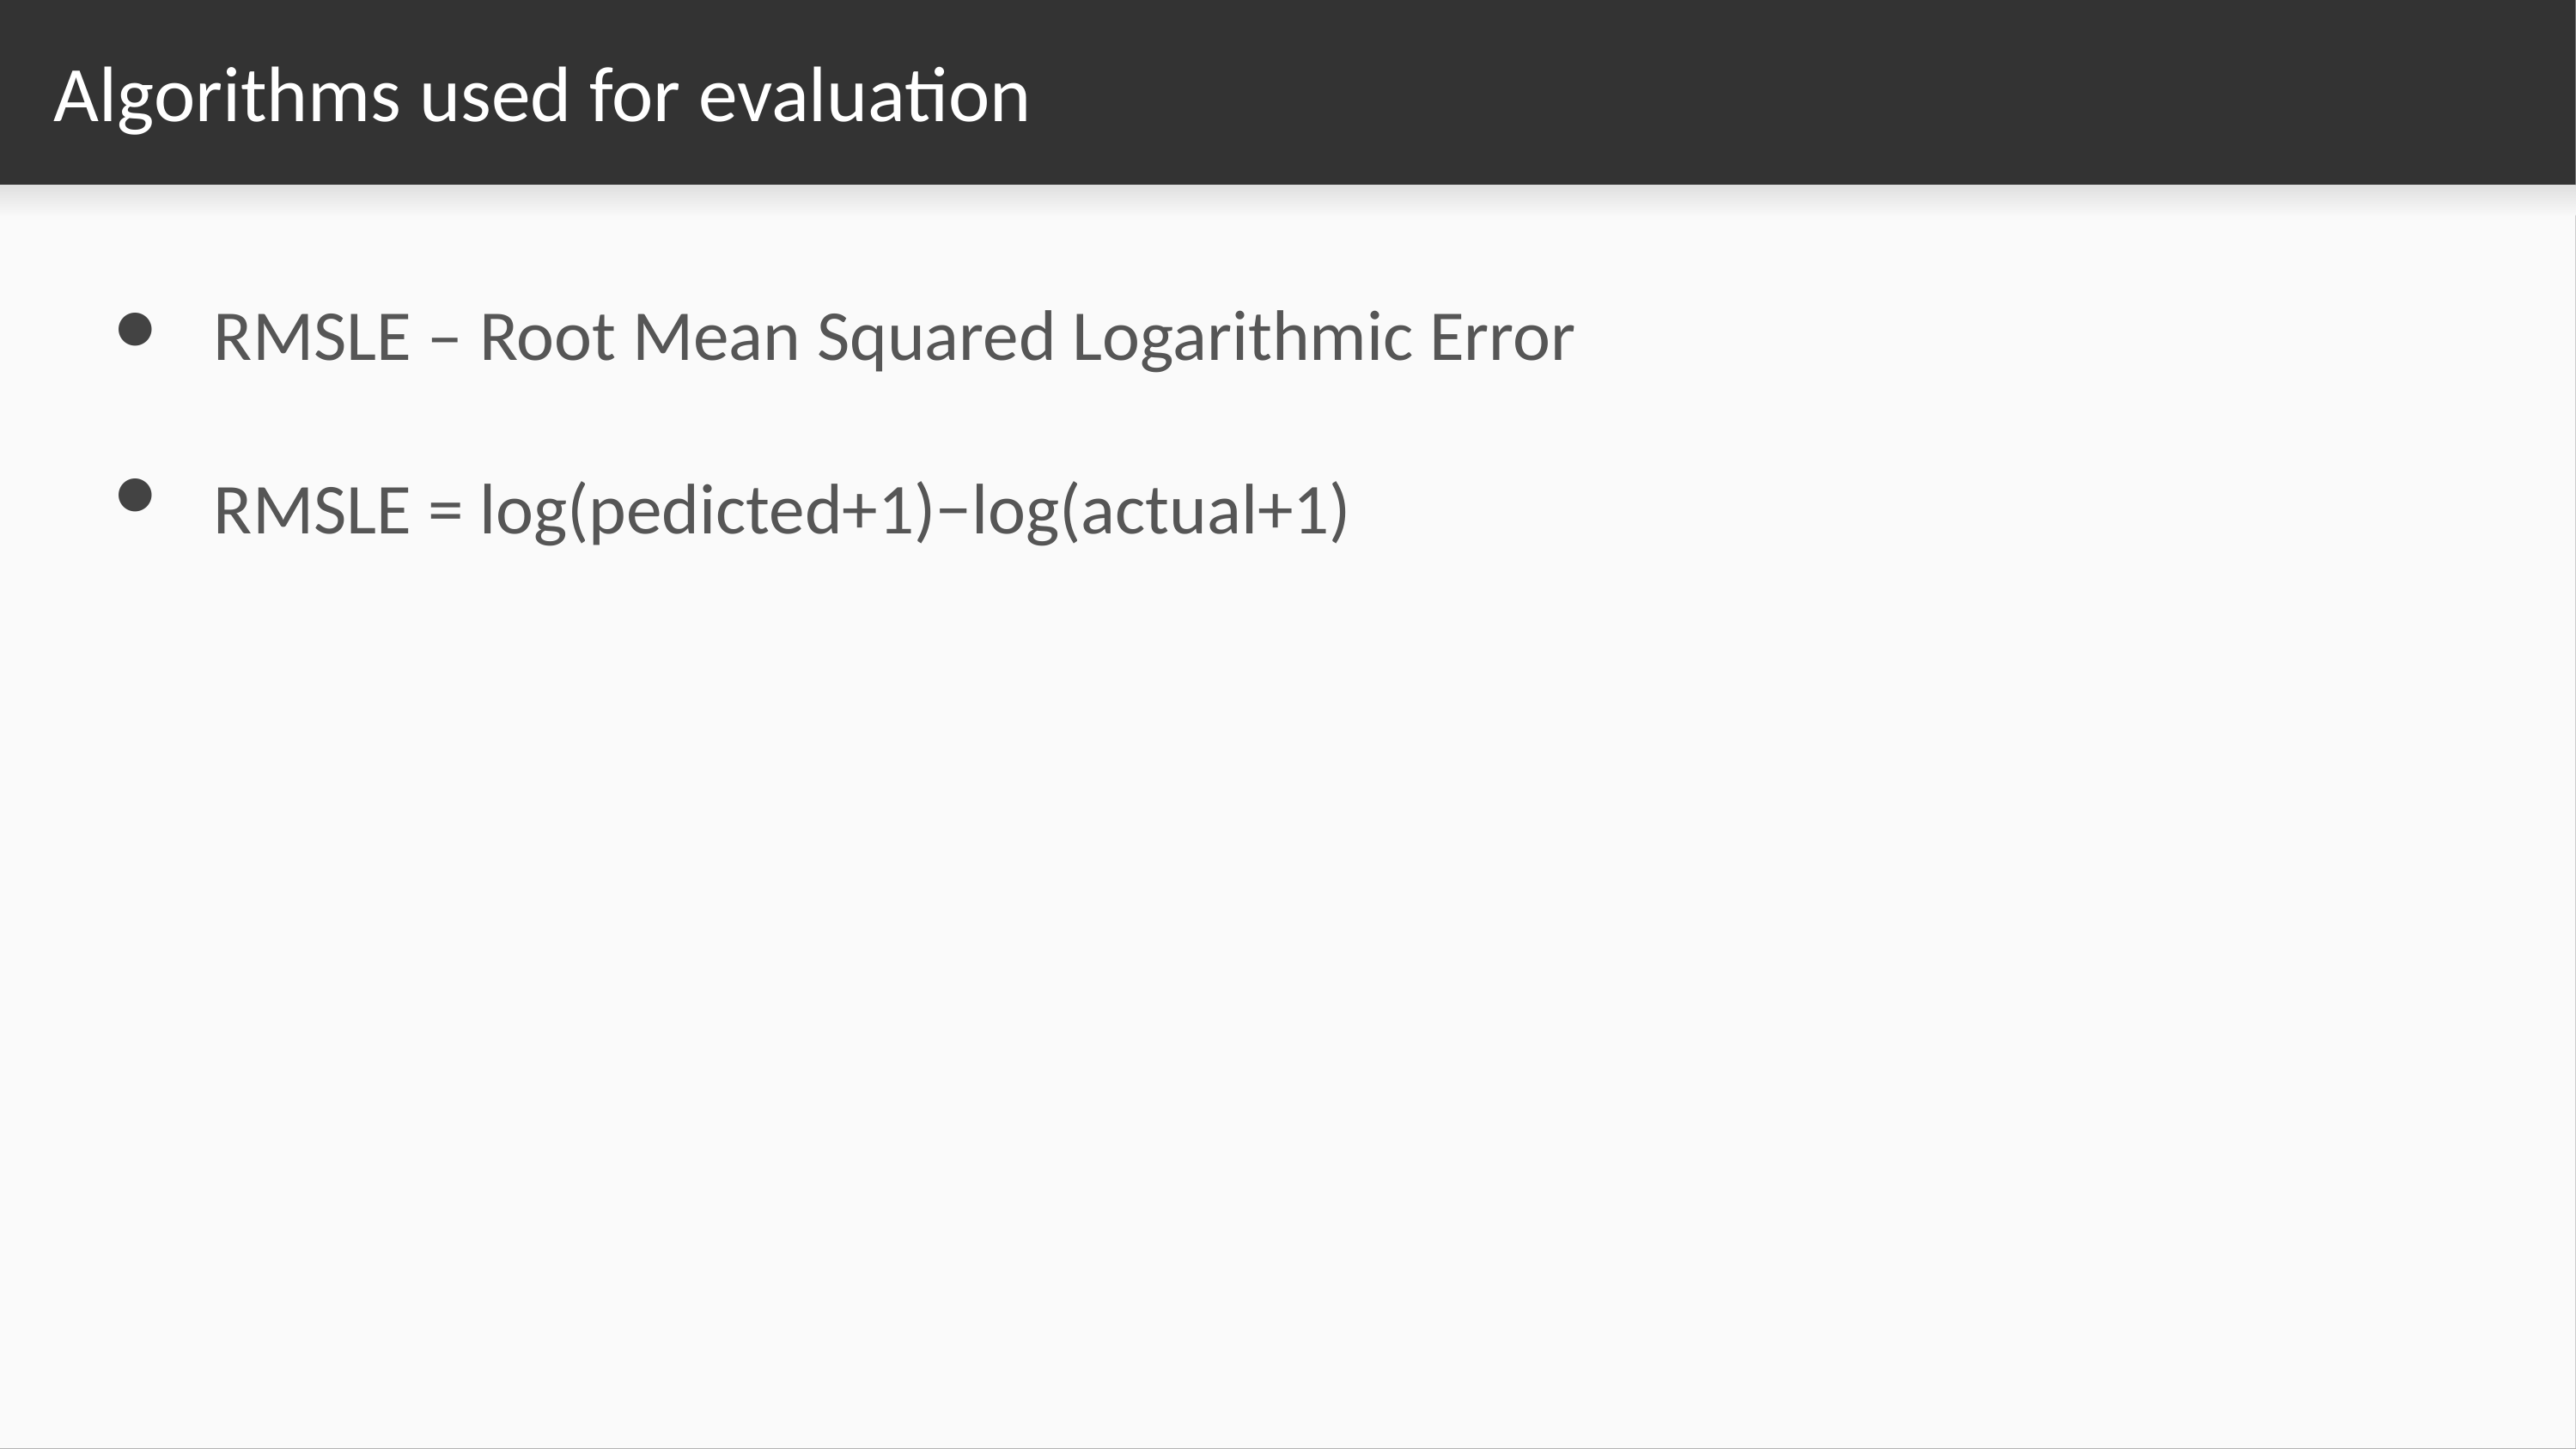

# Algorithms used for evaluation
RMSLE – Root Mean Squared Logarithmic Error
RMSLE = log(pedicted+1)−log(actual+1)